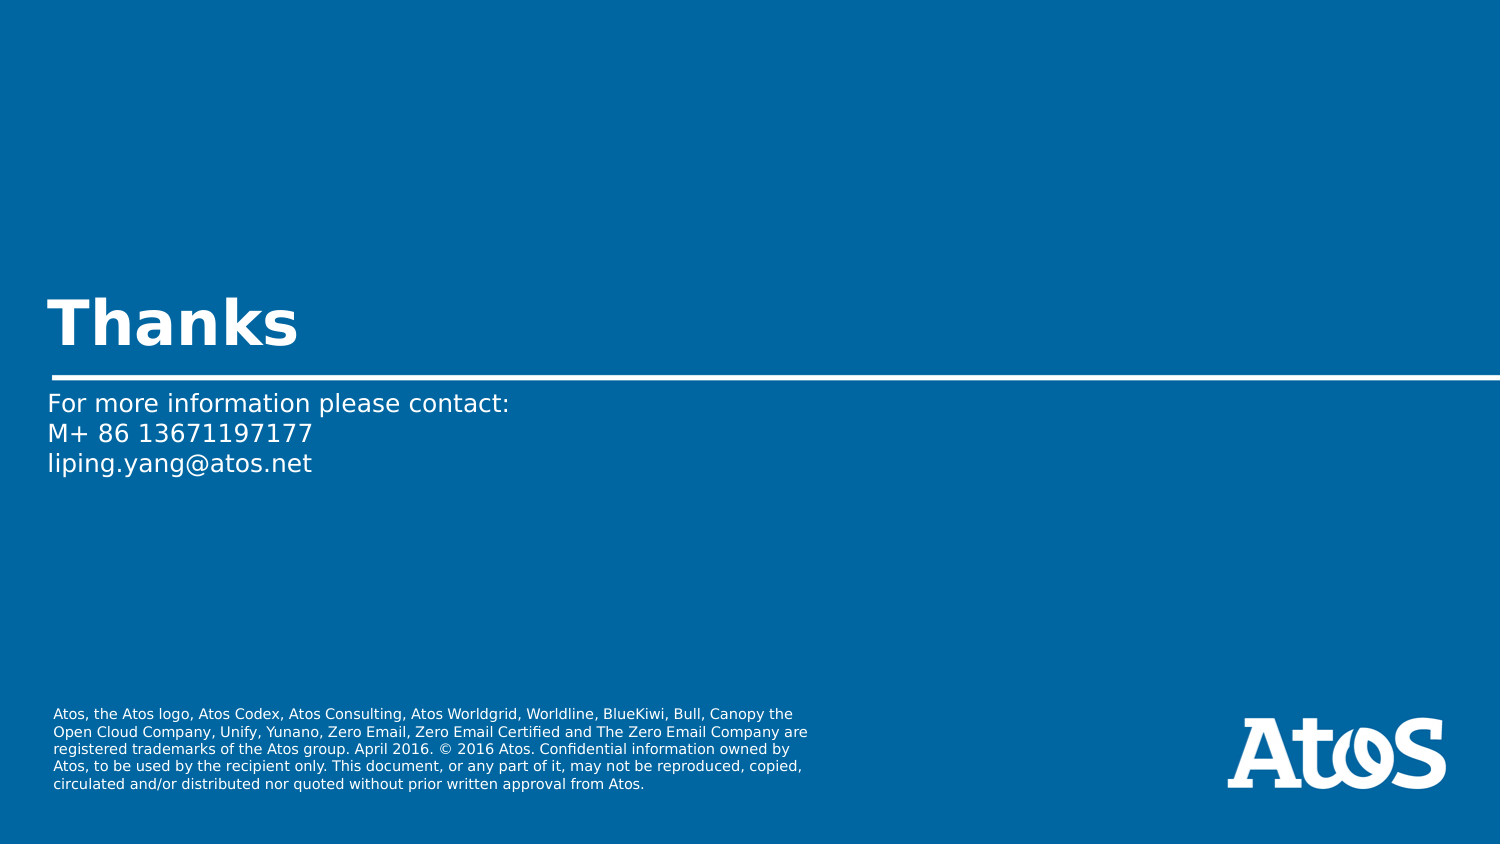

# Thanks For more information please contact: M+ 86 13671197177 liping.yang@atos.net